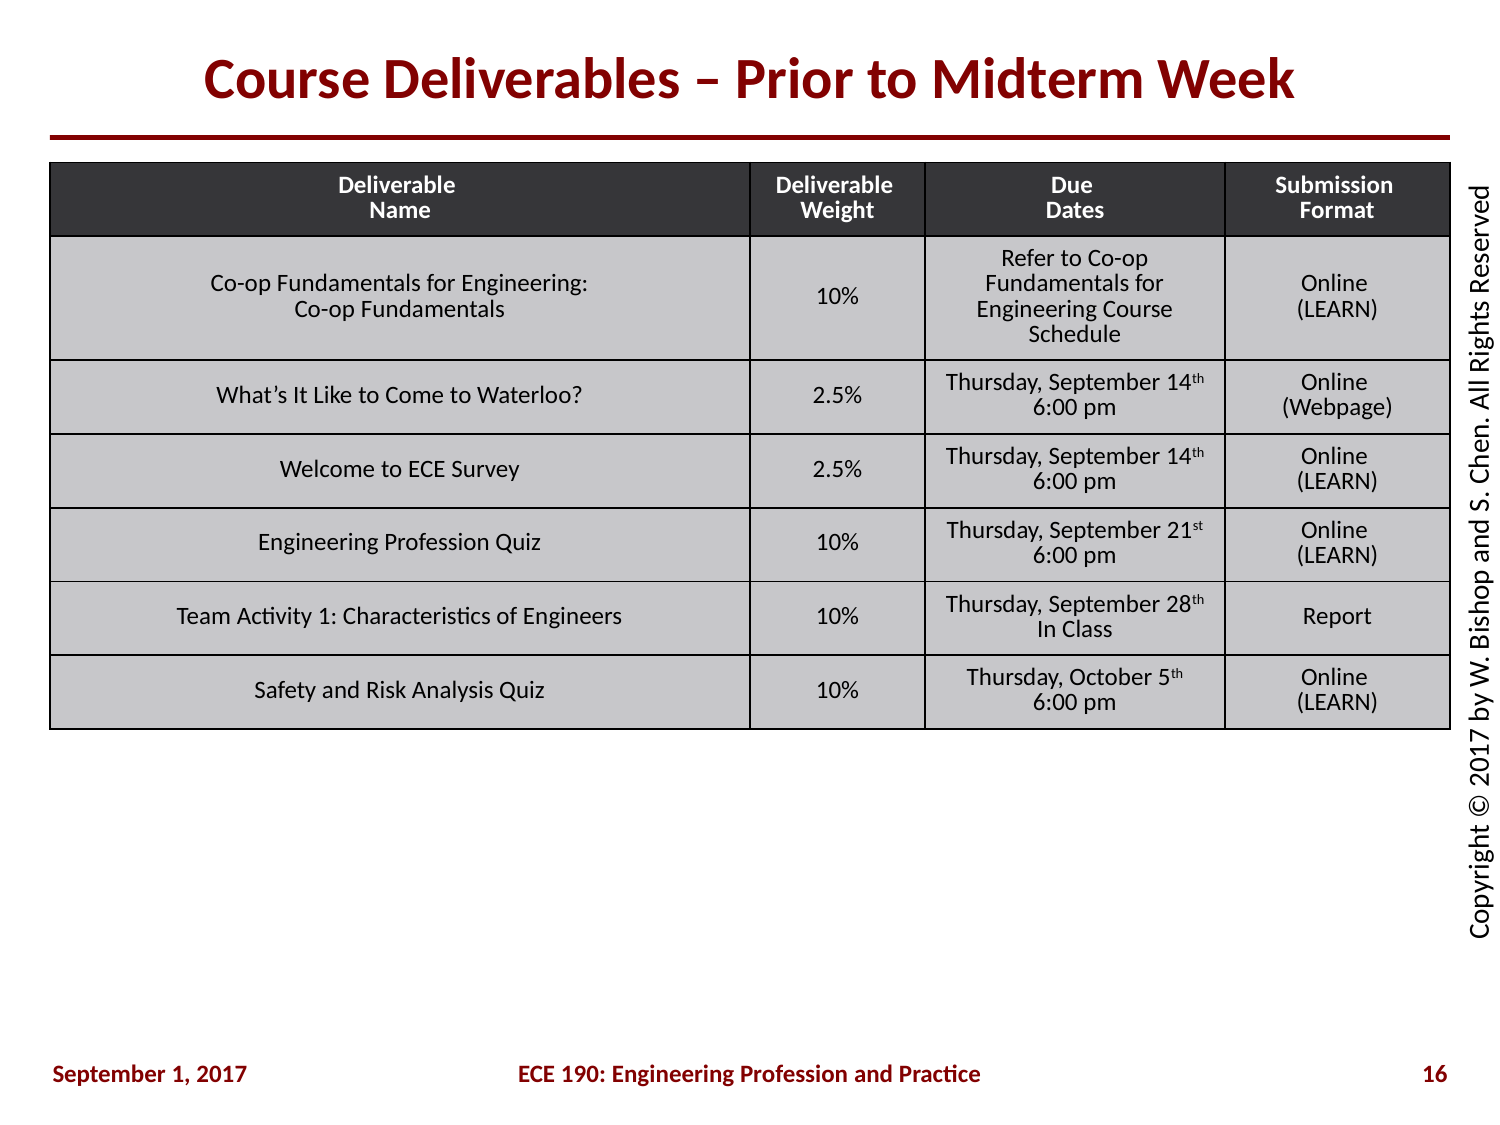

# Course Deliverables – Prior to Midterm Week
| Deliverable Name | Deliverable Weight | Due Dates | Submission Format |
| --- | --- | --- | --- |
| Co-op Fundamentals for Engineering: Co-op Fundamentals | 10% | Refer to Co-op Fundamentals for Engineering Course Schedule | Online (LEARN) |
| What’s It Like to Come to Waterloo? | 2.5% | Thursday, September 14th 6:00 pm | Online (Webpage) |
| Welcome to ECE Survey | 2.5% | Thursday, September 14th 6:00 pm | Online (LEARN) |
| Engineering Profession Quiz | 10% | Thursday, September 21st 6:00 pm | Online (LEARN) |
| Team Activity 1: Characteristics of Engineers | 10% | Thursday, September 28th In Class | Report |
| Safety and Risk Analysis Quiz | 10% | Thursday, October 5th 6:00 pm | Online (LEARN) |
September 1, 2017
ECE 190: Engineering Profession and Practice
16